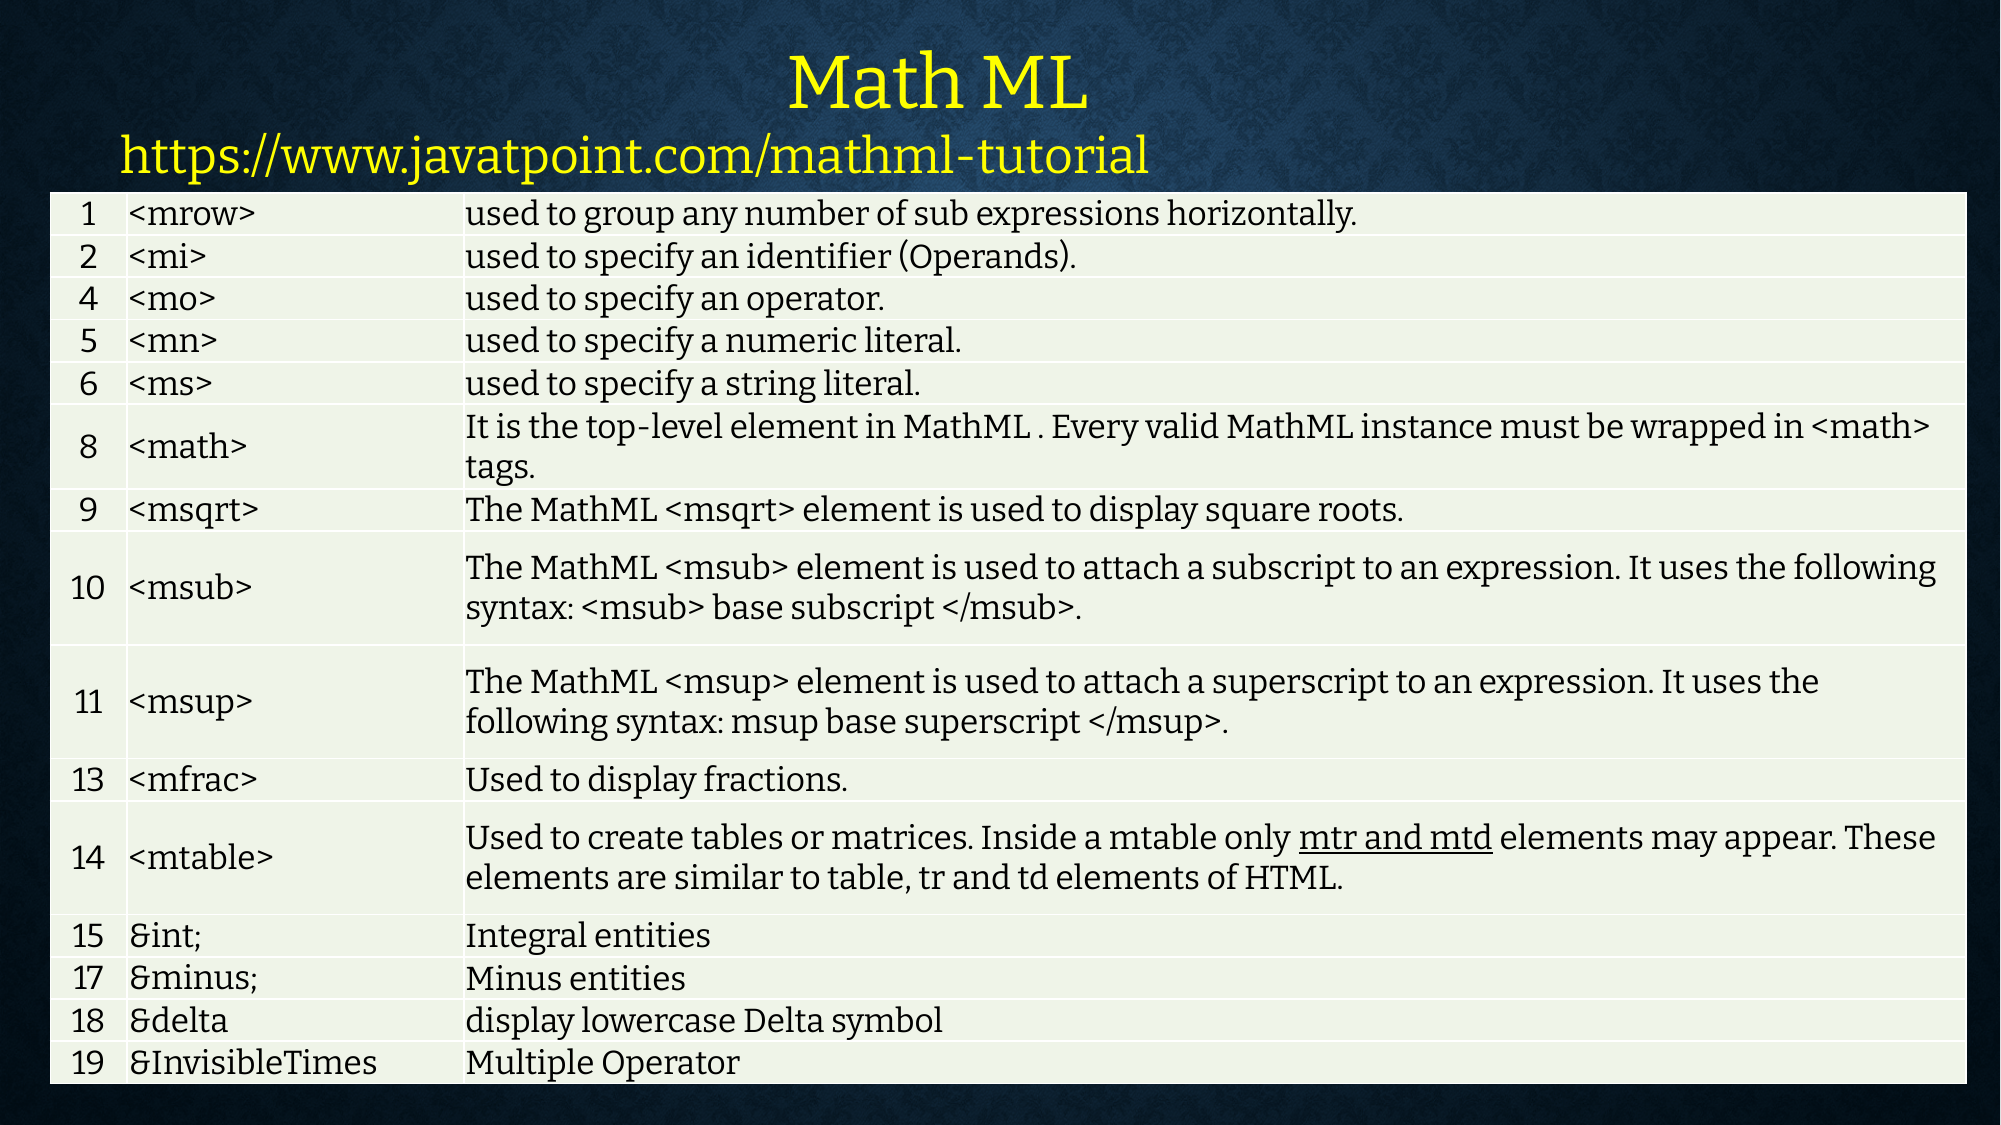

Math ML
https://www.javatpoint.com/mathml-tutorial

| 1 | <mrow> | used to group any number of sub expressions horizontally. |
| --- | --- | --- |
| 2 | <mi> | used to specify an identifier (Operands). |
| 4 | <mo> | used to specify an operator. |
| 5 | <mn> | used to specify a numeric literal. |
| 6 | <ms> | used to specify a string literal. |
| 8 | <math> | It is the top-level element in MathML . Every valid MathML instance must be wrapped in <math> tags. |
| 9 | <msqrt> | The MathML <msqrt> element is used to display square roots. |
| 10 | <msub> | The MathML <msub> element is used to attach a subscript to an expression. It uses the following syntax: <msub> base subscript </msub>. |
| 11 | <msup> | The MathML <msup> element is used to attach a superscript to an expression. It uses the following syntax: msup base superscript </msup>. |
| 13 | <mfrac> | Used to display fractions. |
| 14 | <mtable> | Used to create tables or matrices. Inside a mtable only mtr and mtd elements may appear. These elements are similar to table, tr and td elements of HTML. |
| 15 | &int; | Integral entities |
| 17 | &minus; | Minus entities |
| 18 | &delta | display lowercase Delta symbol |
| 19 | &InvisibleTimes | Multiple Operator |